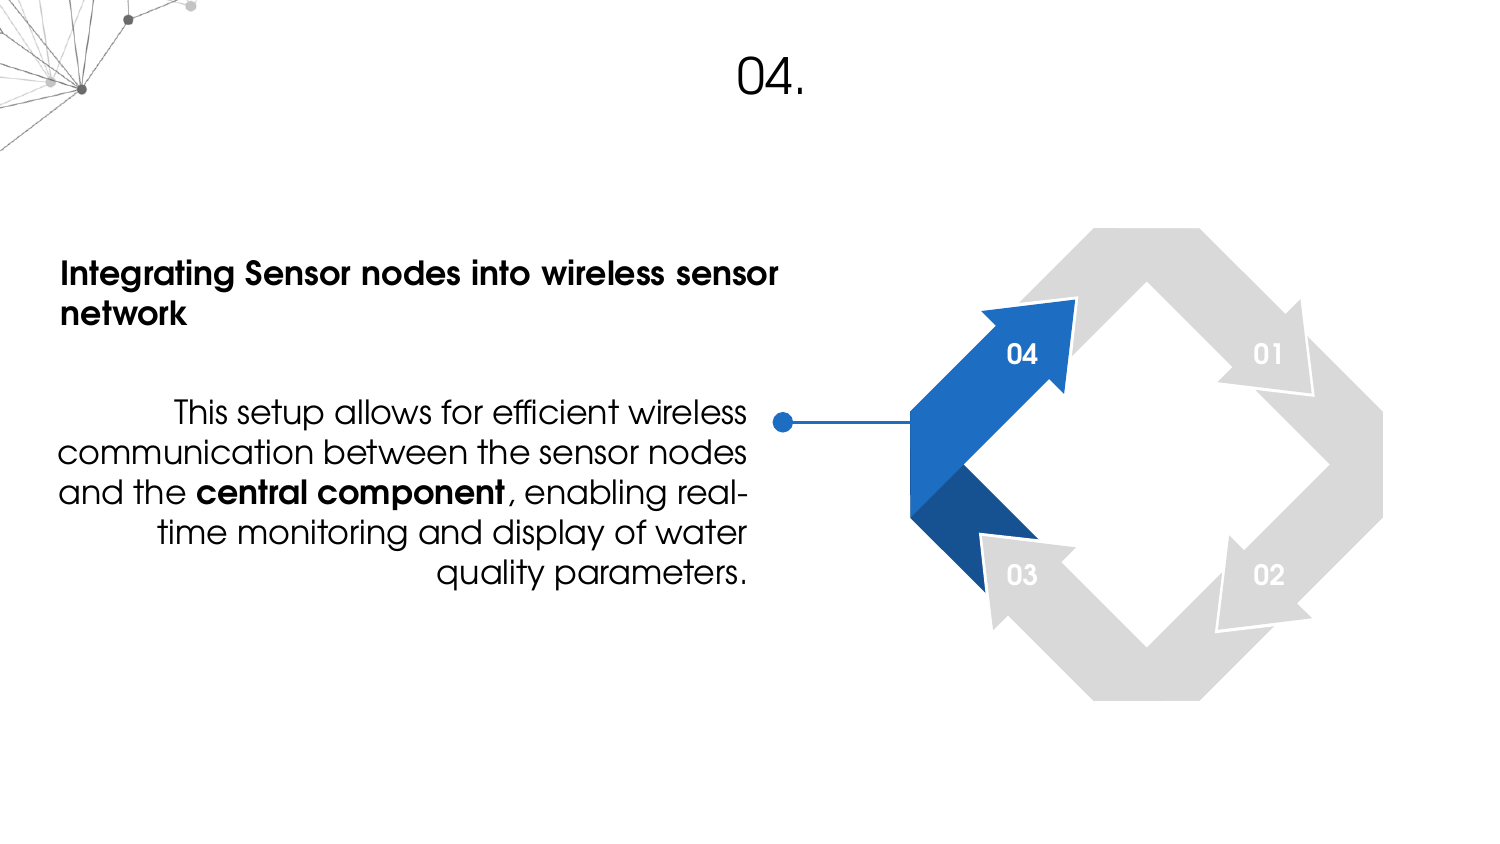

# 04.

04
01

03
02

Integrating Sensor nodes into wireless sensor network

This setup allows for efficient wireless communication between the sensor nodes and the central component, enabling real-time monitoring and display of water quality parameters.